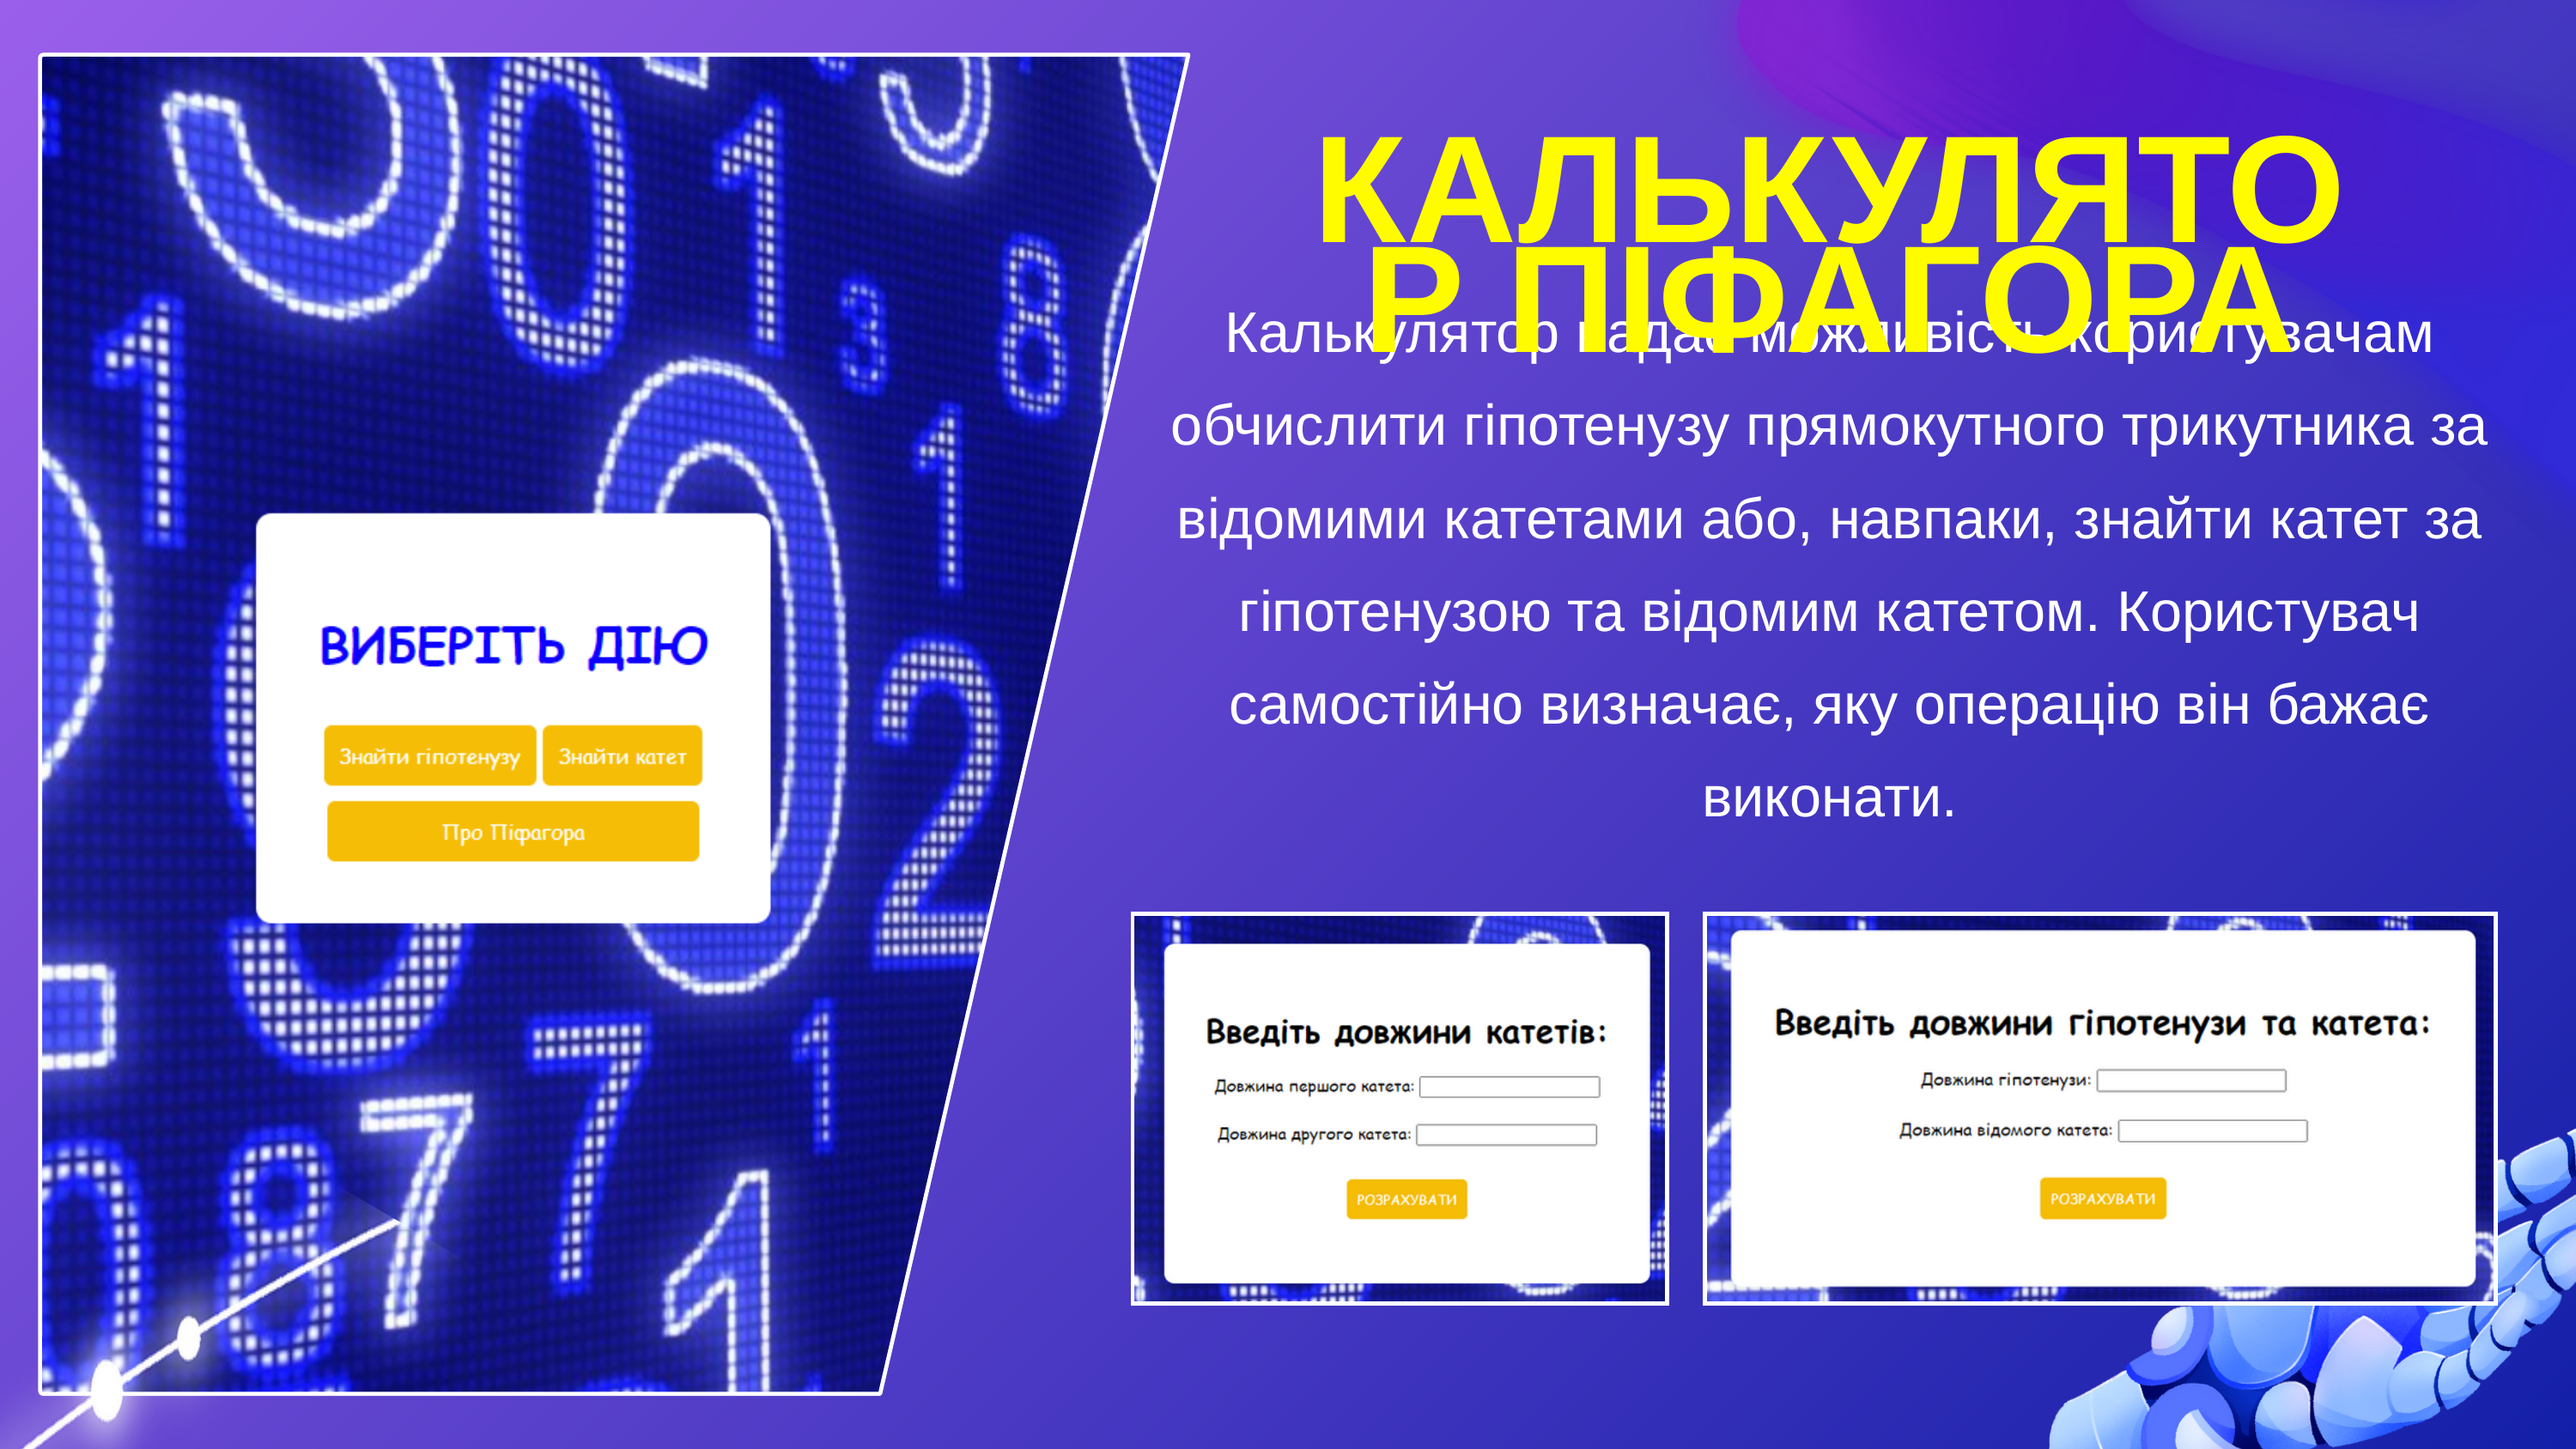

КАЛЬКУЛЯТОР ПІФАГОРА
Калькулятор надає можливість користувачам обчислити гіпотенузу прямокутного трикутника за відомими катетами або, навпаки, знайти катет за гіпотенузою та відомим катетом. Користувач самостійно визначає, яку операцію він бажає виконати.